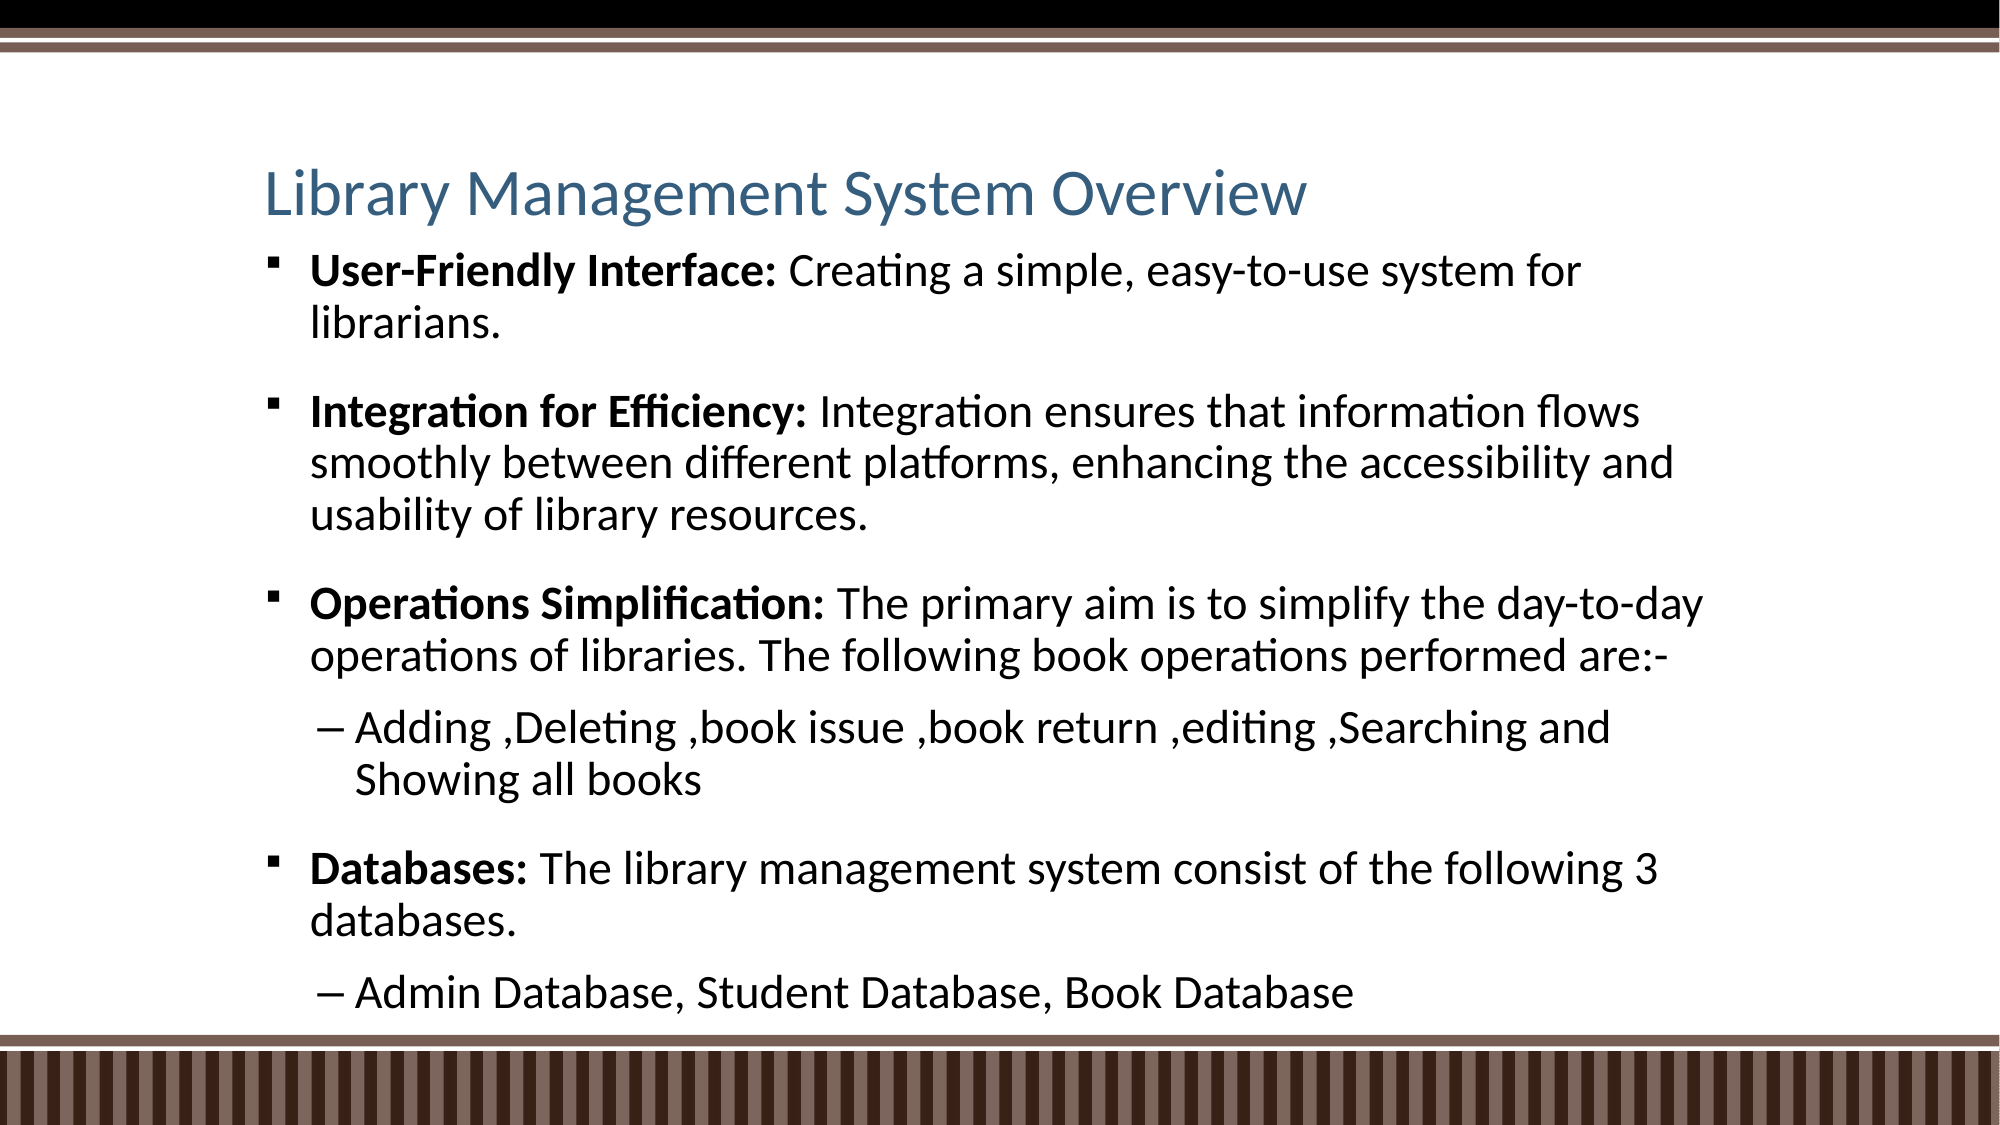

# Library Management System Overview
User-Friendly Interface: Creating a simple, easy-to-use system for librarians.
Integration for Efficiency: Integration ensures that information flows smoothly between different platforms, enhancing the accessibility and usability of library resources.
Operations Simplification: The primary aim is to simplify the day-to-day operations of libraries. The following book operations performed are:-
Adding ,Deleting ,book issue ,book return ,editing ,Searching and Showing all books
Databases: The library management system consist of the following 3 databases.
Admin Database, Student Database, Book Database